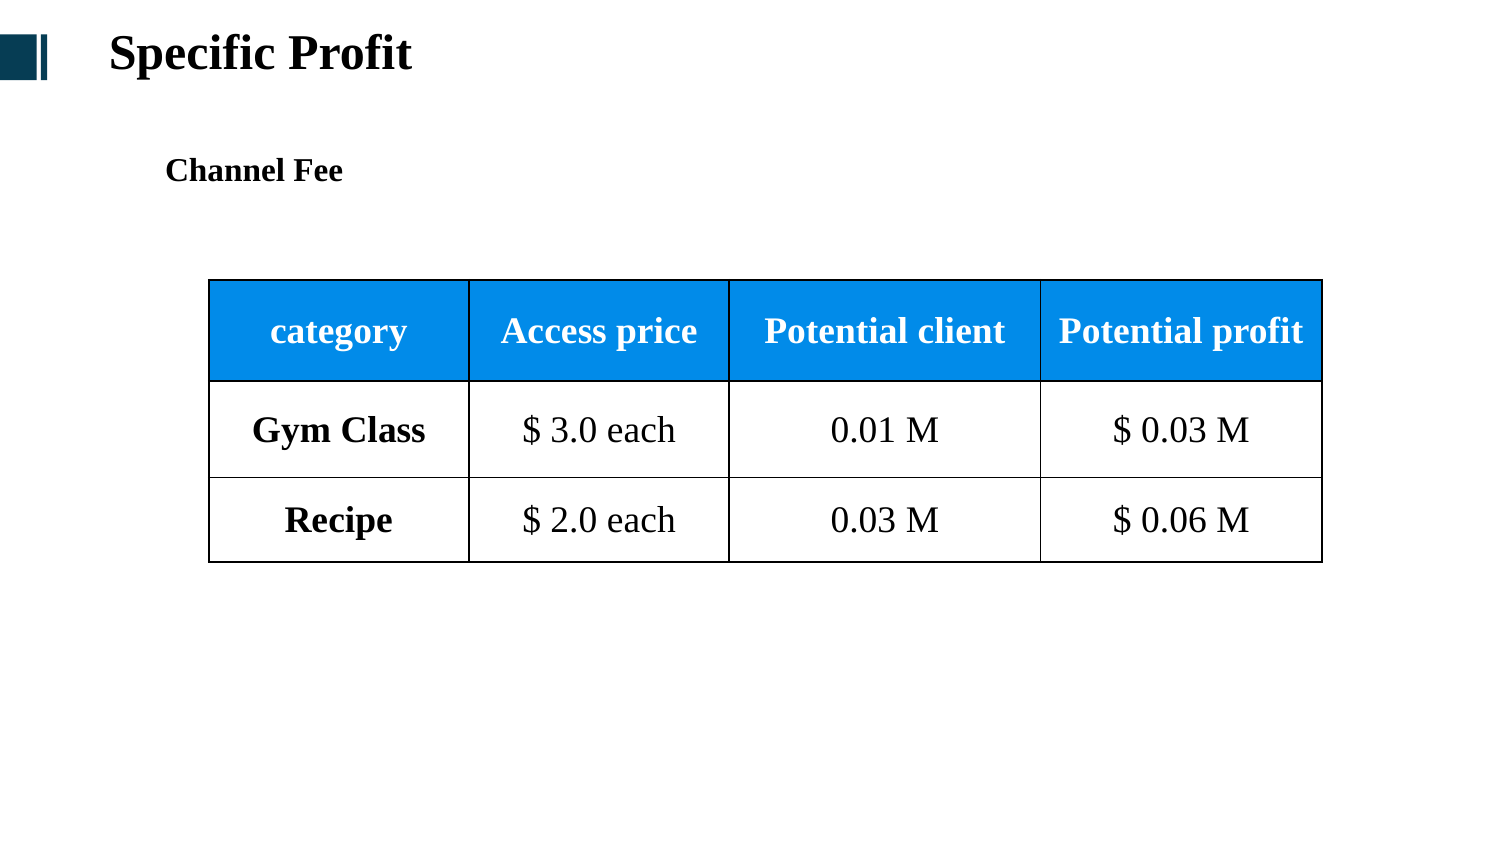

Specific Profit

Channel Fee
| category | Access price | Potential client | Potential profit |
| --- | --- | --- | --- |
| Gym Class | $ 3.0 each | 0.01 M | $ 0.03 M |
| Recipe | $ 2.0 each | 0.03 M | $ 0.06 M |